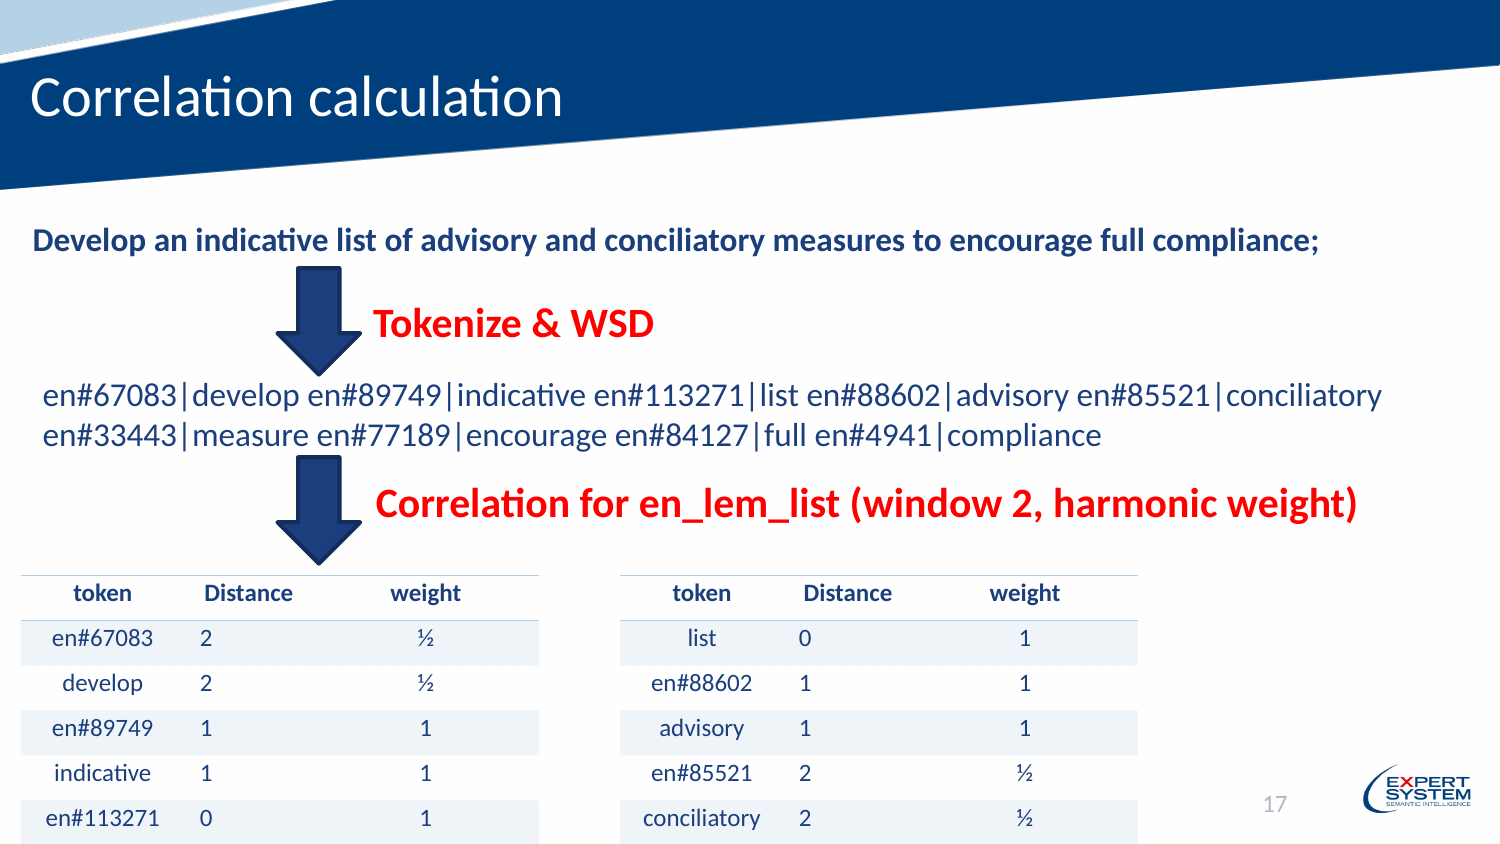

Correlation calculation
Develop an indicative list of advisory and conciliatory measures to encourage full compliance;

Tokenize & WSD
en#67083|develop en#89749|indicative en#113271|list en#88602|advisory en#85521|conciliatory
en#33443|measure en#77189|encourage en#84127|full en#4941|compliance

Correlation for en_lem_list (window 2, harmonic weight)
| token | Distance | weight |
| --- | --- | --- |
| en#67083 | 2 | ½ |
| develop | 2 | ½ |
| en#89749 | 1 | 1 |
| indicative | 1 | 1 |
| en#113271 | 0 | 1 |
| token | Distance | weight |
| --- | --- | --- |
| list | 0 | 1 |
| en#88602 | 1 | 1 |
| advisory | 1 | 1 |
| en#85521 | 2 | ½ |
| conciliatory | 2 | ½ |
							17